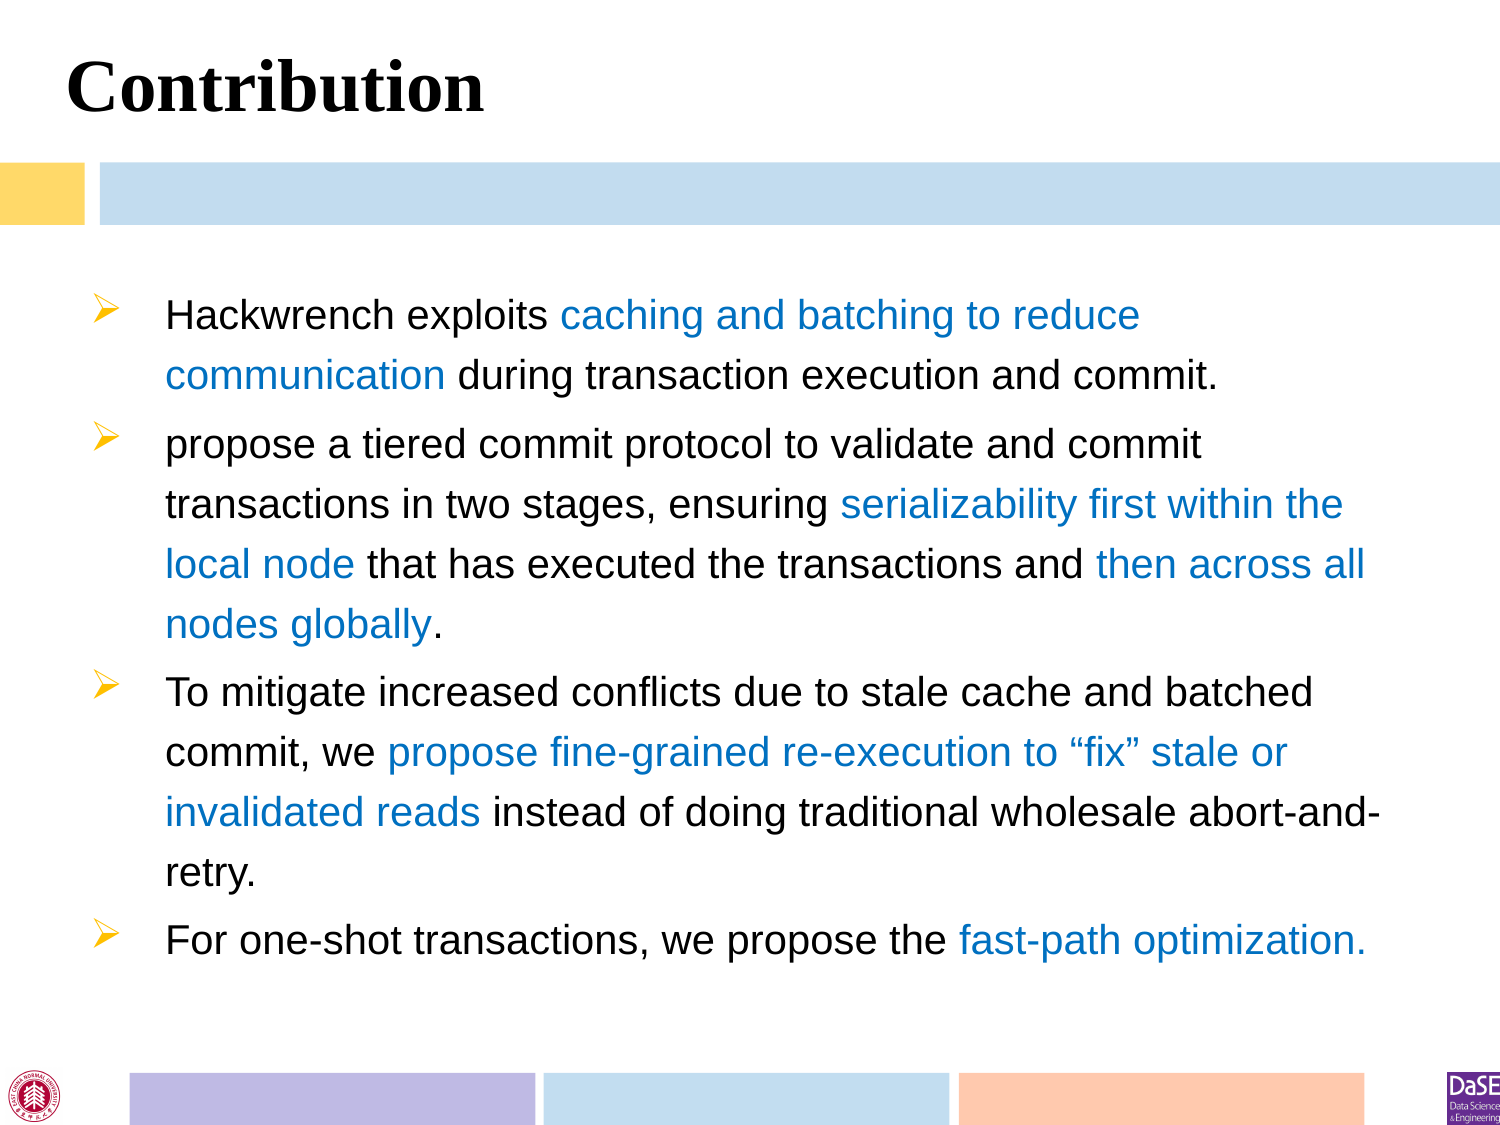

# Contribution
9
Hackwrench exploits caching and batching to reduce communication during transaction execution and commit.
propose a tiered commit protocol to validate and commit transactions in two stages, ensuring serializability first within the local node that has executed the transactions and then across all nodes globally.
To mitigate increased conflicts due to stale cache and batched commit, we propose fine-grained re-execution to “fix” stale or invalidated reads instead of doing traditional wholesale abort-and-retry.
For one-shot transactions, we propose the fast-path optimization.